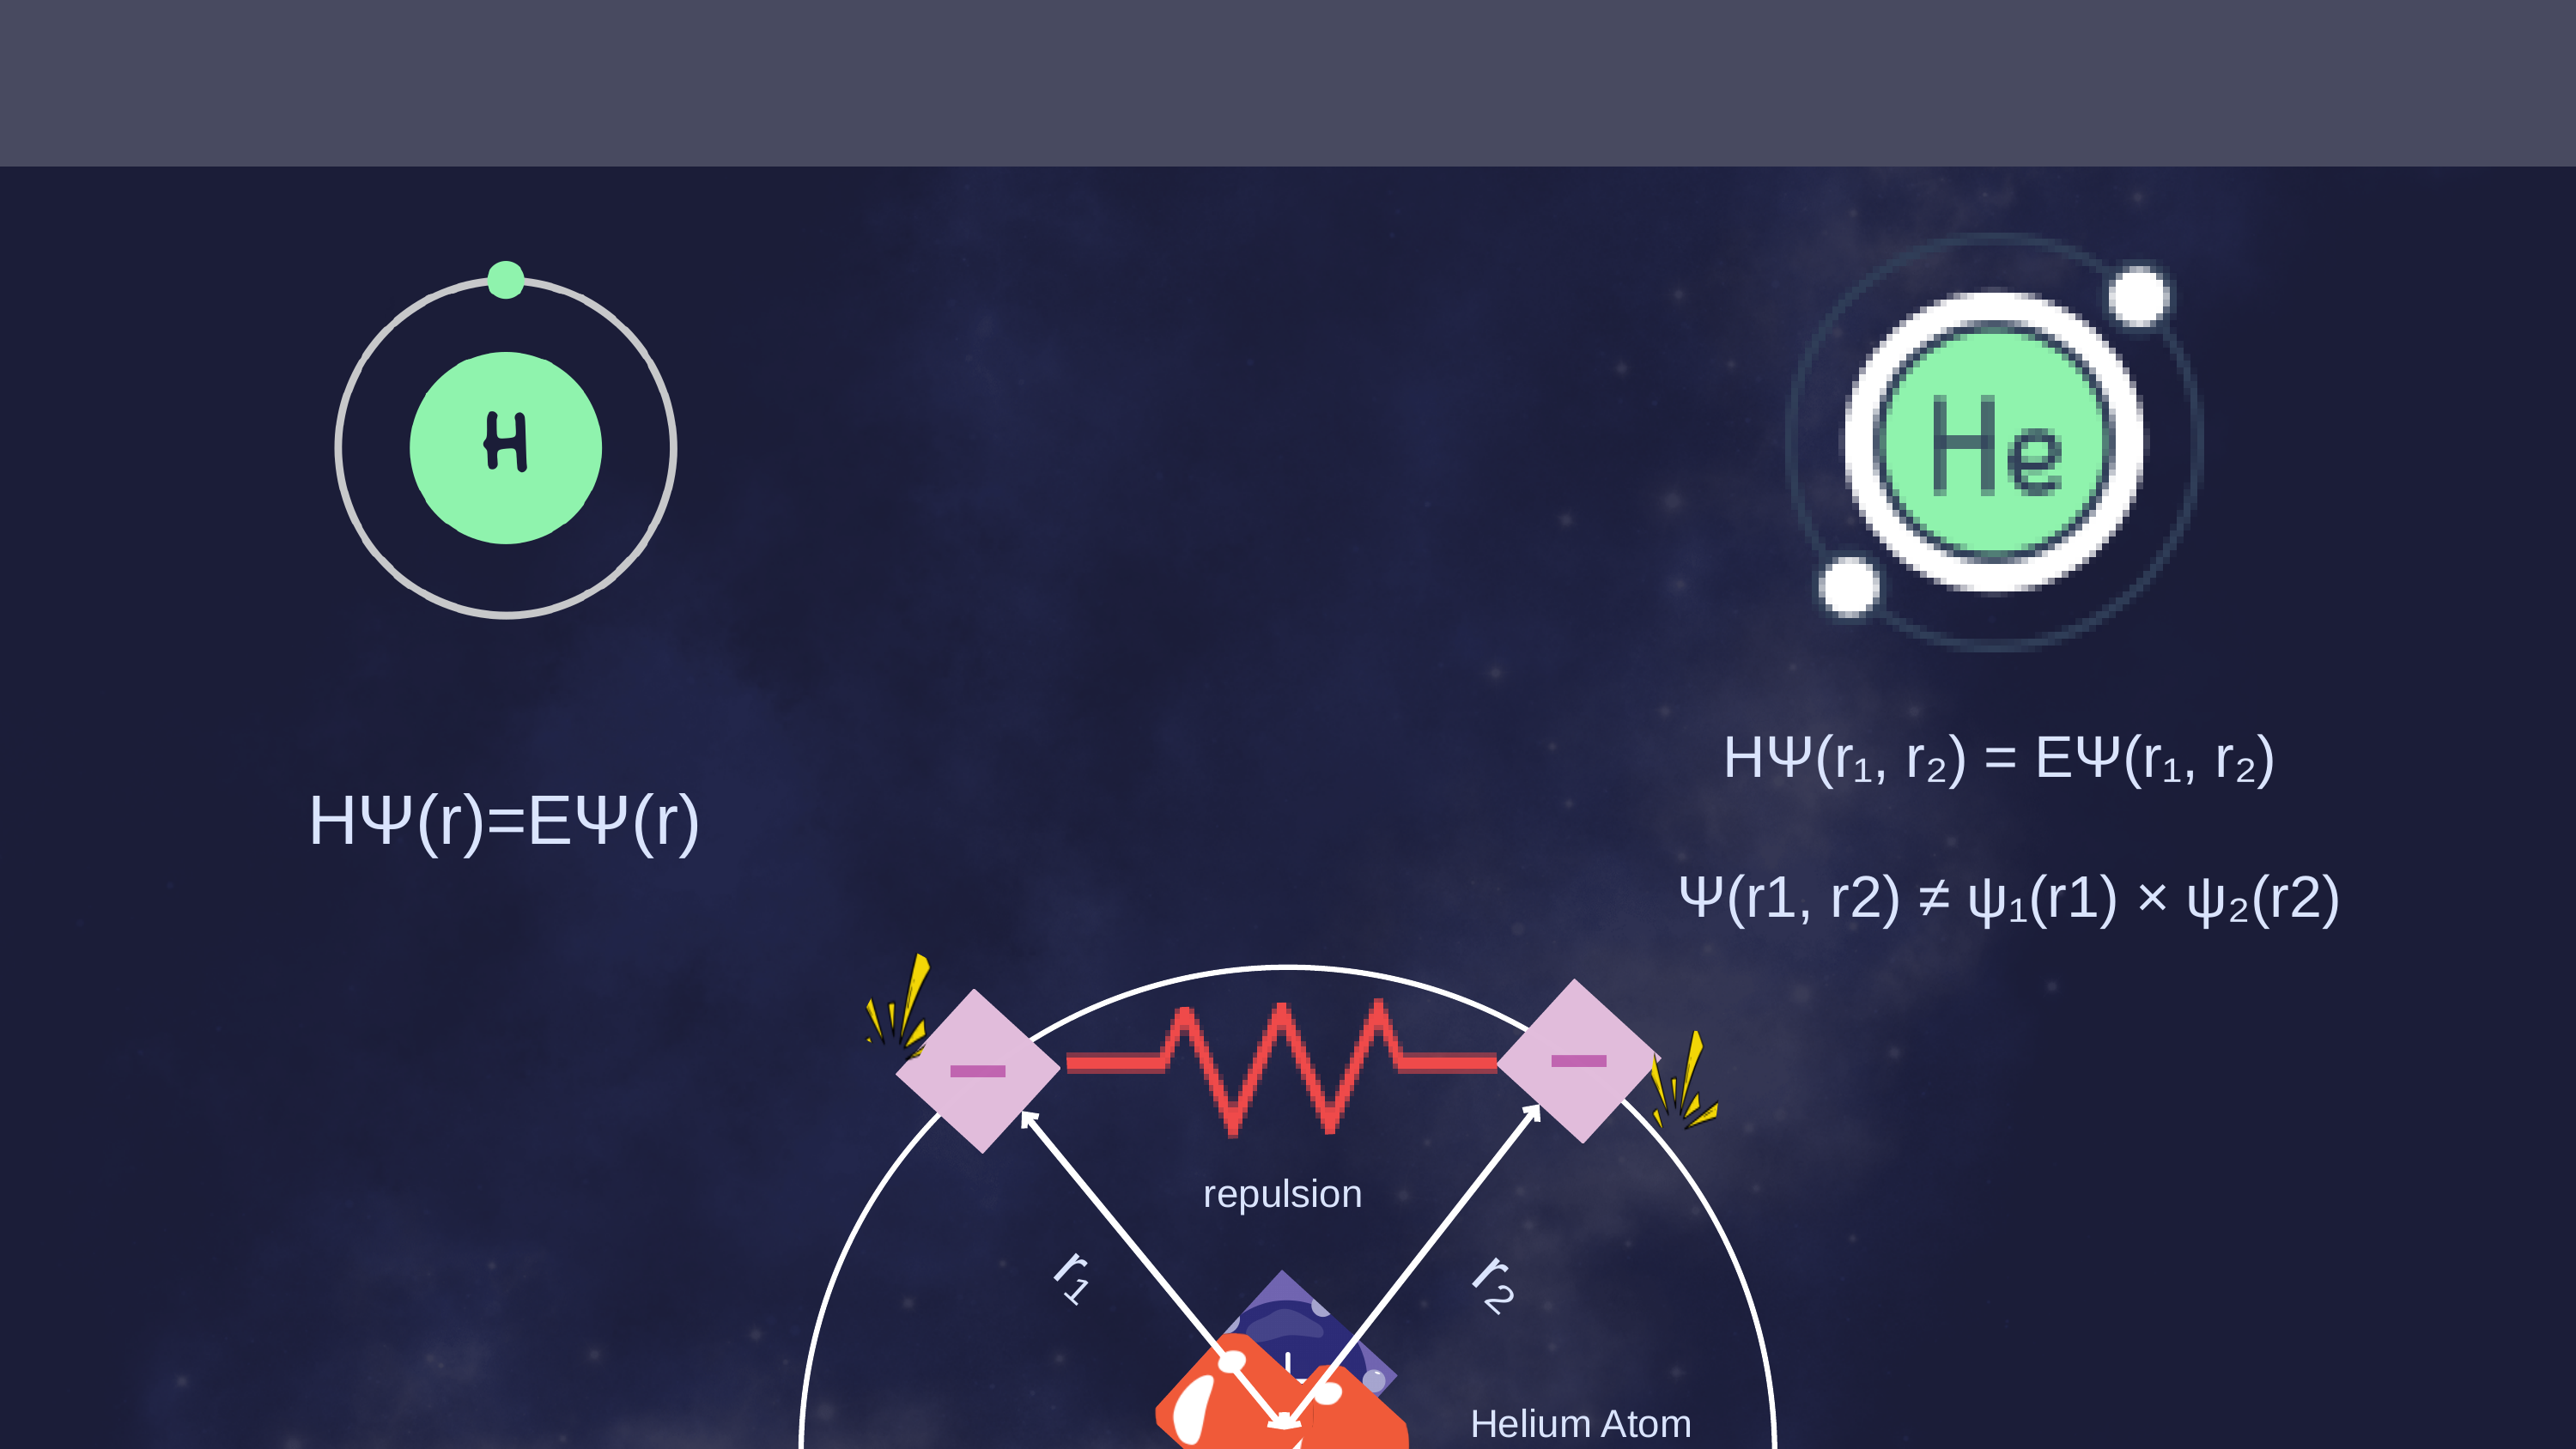

HΨ(r₁, r₂) = EΨ(r₁, r₂)
HΨ(r)=EΨ(r)
Ψ(r1, r2) ≠ ψ₁(r1) × ψ₂(r2)

repulsion
r₁
r₂

Helium Atom